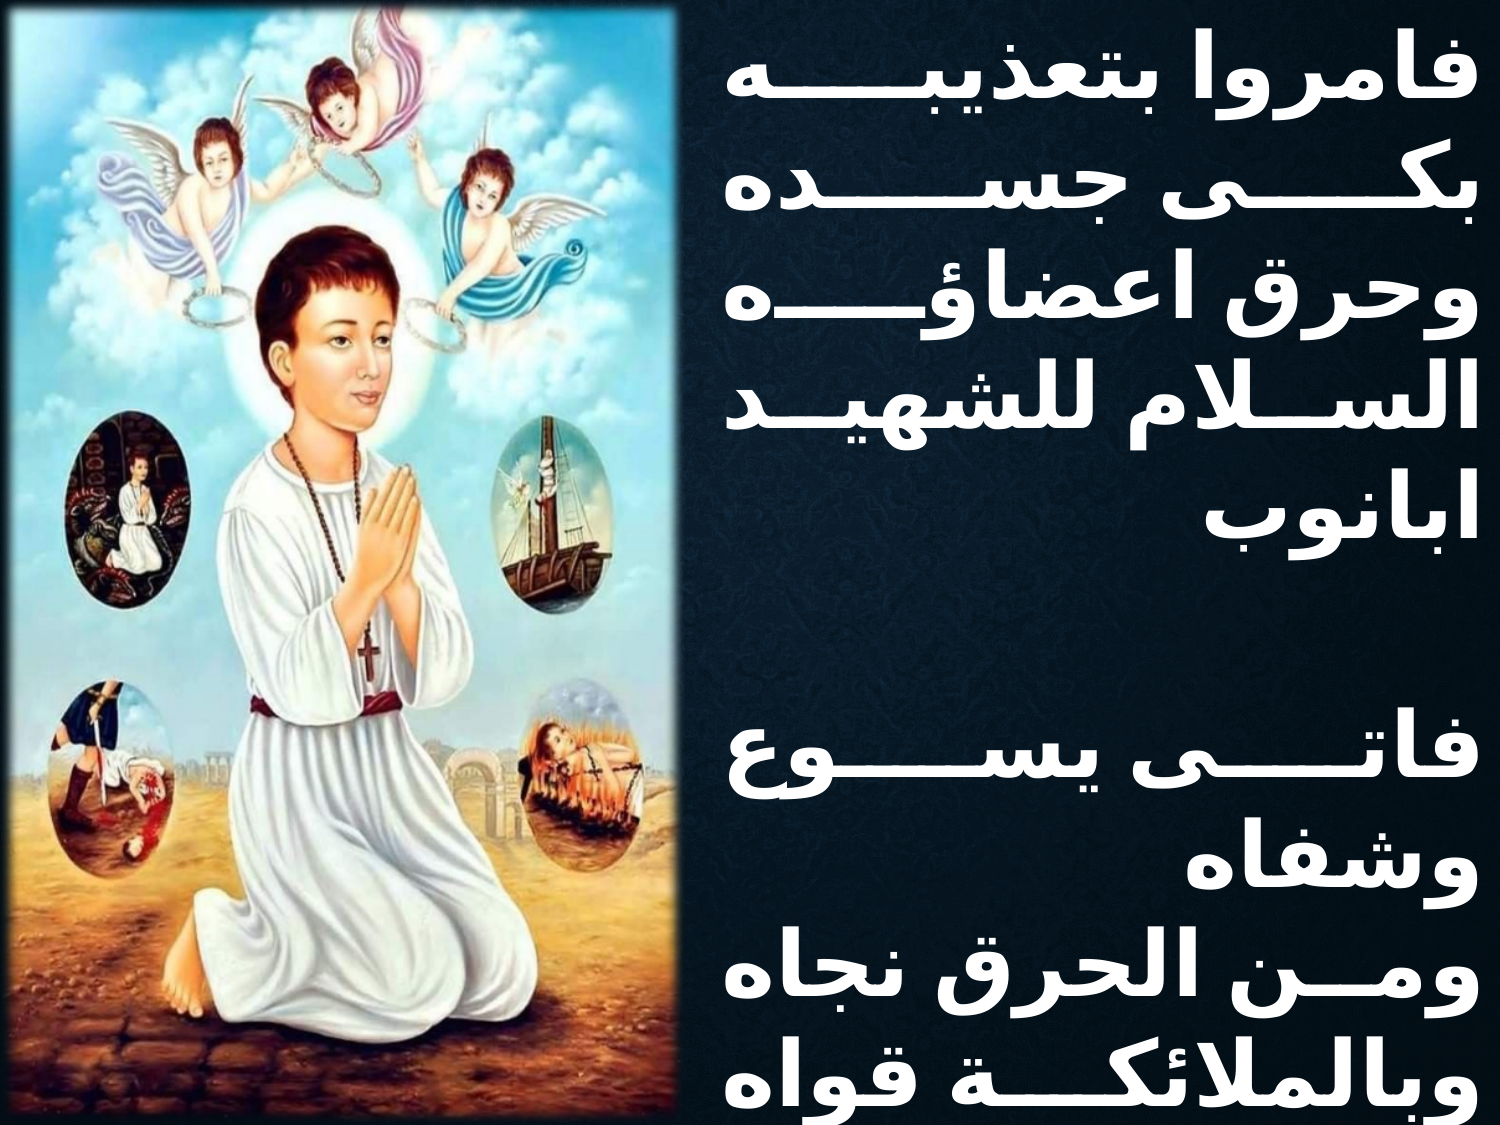

فامروا بتعذيبه
بكى جسده
وحرق اعضاؤه
السلام للشهيد ابانوب
فاتى يسوع وشفاه
ومن الحرق نجاه
وبالملائكة قواه
السلام للشهيد ابانوب